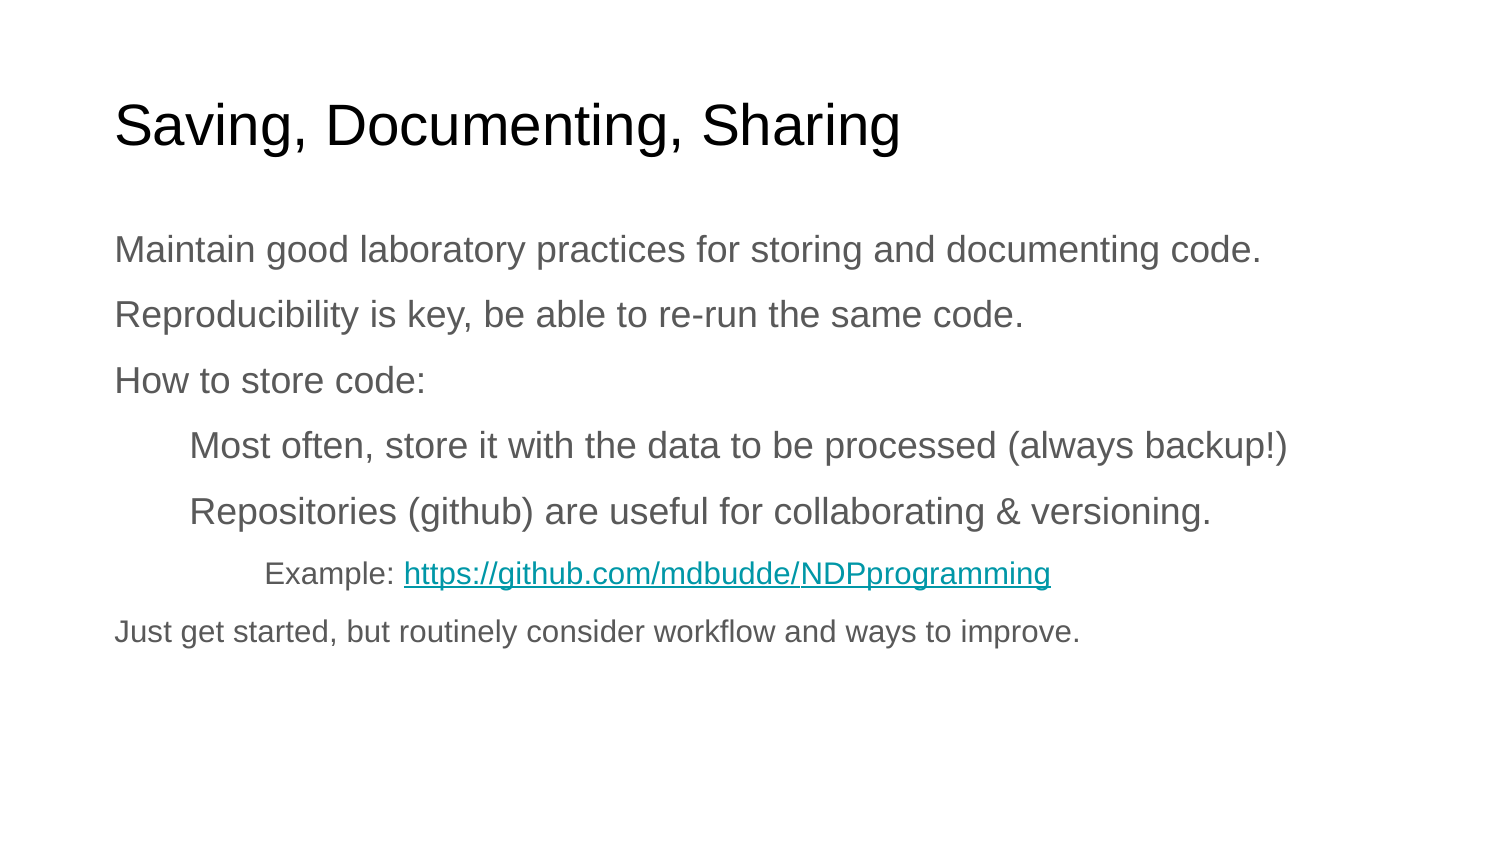

# Saving, Documenting, Sharing
Maintain good laboratory practices for storing and documenting code.
Reproducibility is key, be able to re-run the same code.
How to store code:
Most often, store it with the data to be processed (always backup!)
Repositories (github) are useful for collaborating & versioning.
Example: https://github.com/mdbudde/NDPprogramming
Just get started, but routinely consider workflow and ways to improve.